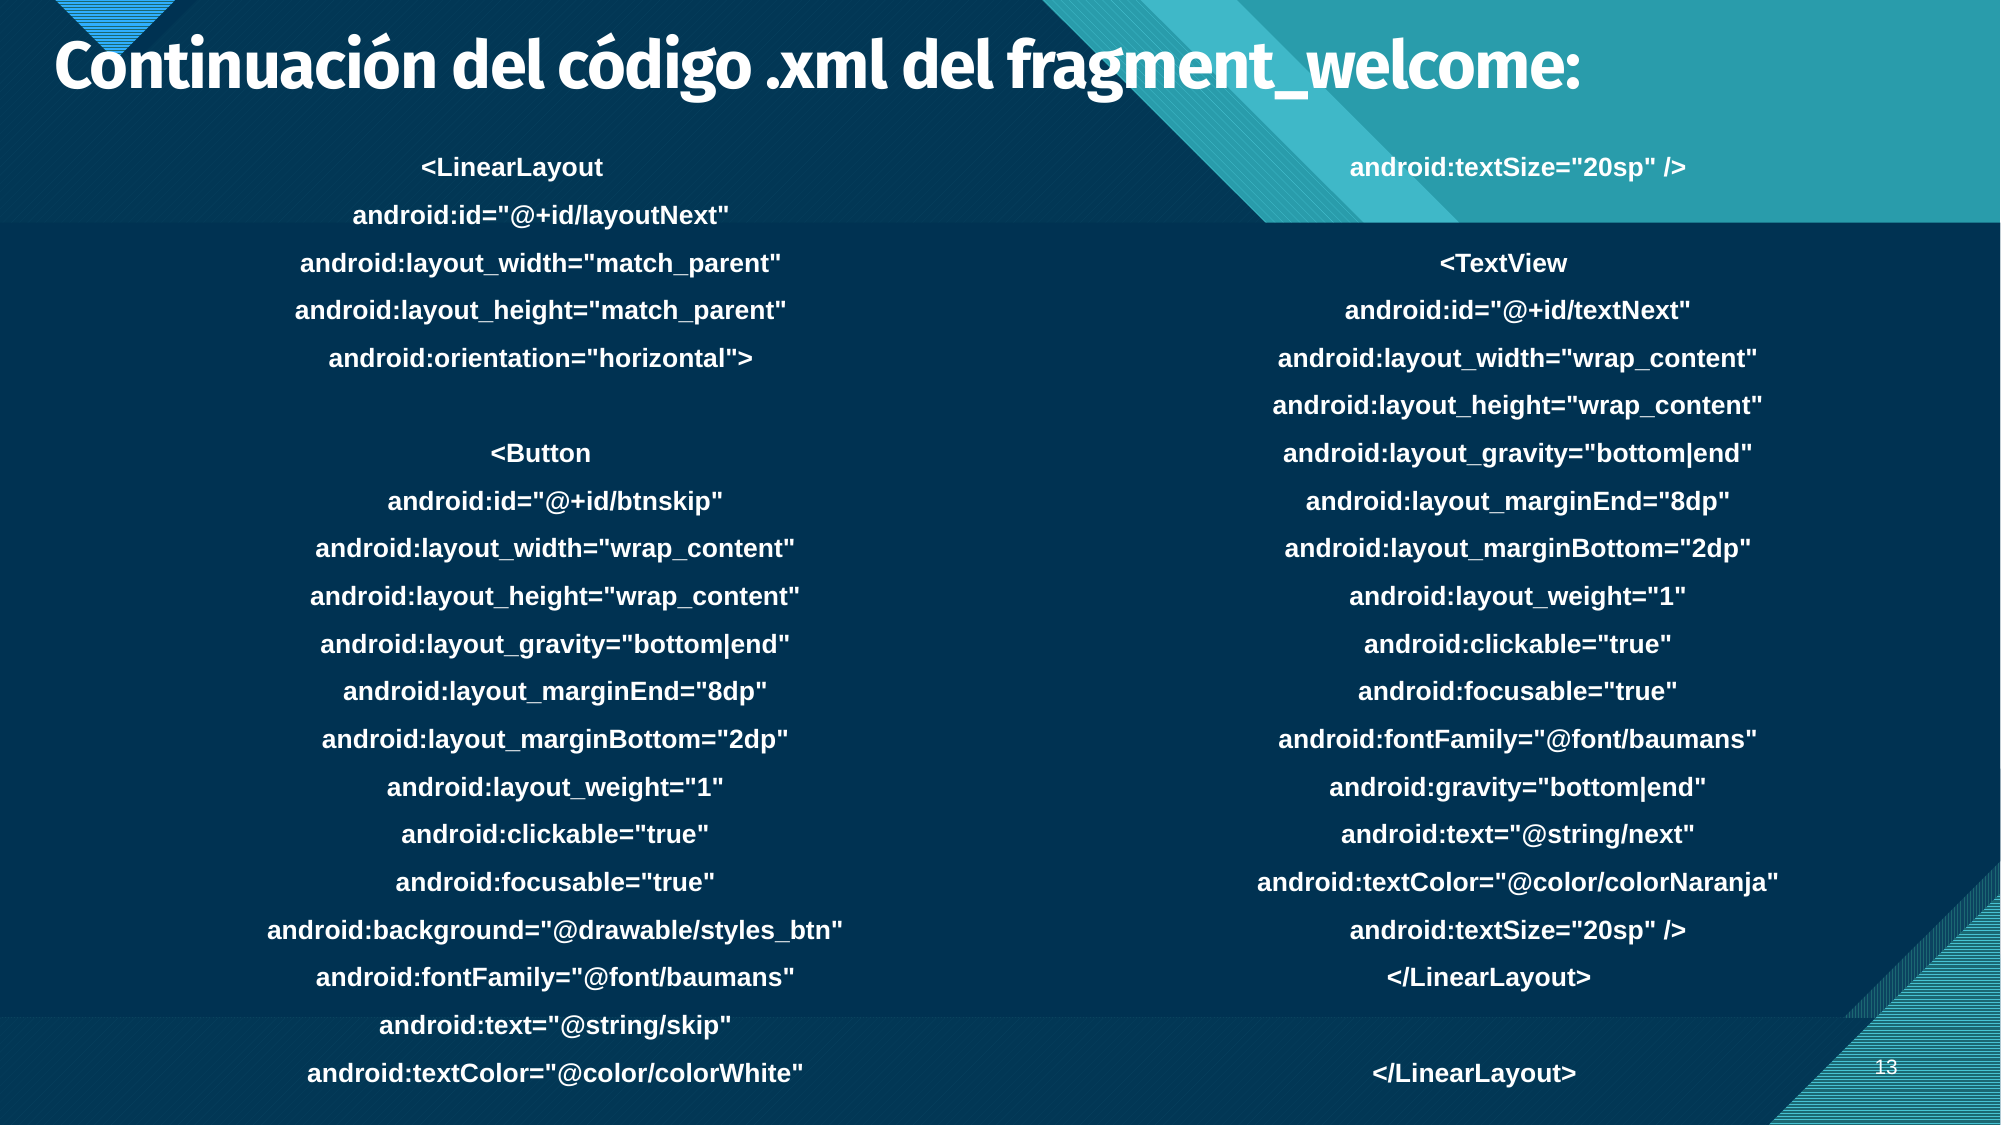

# Continuación del código .xml del fragment_welcome:
<LinearLayout
        android:id="@+id/layoutNext"
        android:layout_width="match_parent"
        android:layout_height="match_parent"
        android:orientation="horizontal">

        <Button
            android:id="@+id/btnskip"
            android:layout_width="wrap_content"
            android:layout_height="wrap_content"
            android:layout_gravity="bottom|end"
            android:layout_marginEnd="8dp"
            android:layout_marginBottom="2dp"
            android:layout_weight="1"
            android:clickable="true"
            android:focusable="true"
            android:background="@drawable/styles_btn"
            android:fontFamily="@font/baumans"
            android:text="@string/skip"
            android:textColor="@color/colorWhite"
            android:textSize="20sp" />

        <TextView
            android:id="@+id/textNext"
            android:layout_width="wrap_content"
            android:layout_height="wrap_content"
            android:layout_gravity="bottom|end"
            android:layout_marginEnd="8dp"
            android:layout_marginBottom="2dp"
            android:layout_weight="1"
            android:clickable="true"
            android:focusable="true"
            android:fontFamily="@font/baumans"
            android:gravity="bottom|end"
            android:text="@string/next"
            android:textColor="@color/colorNaranja"
            android:textSize="20sp" />
    </LinearLayout>

</LinearLayout>
13